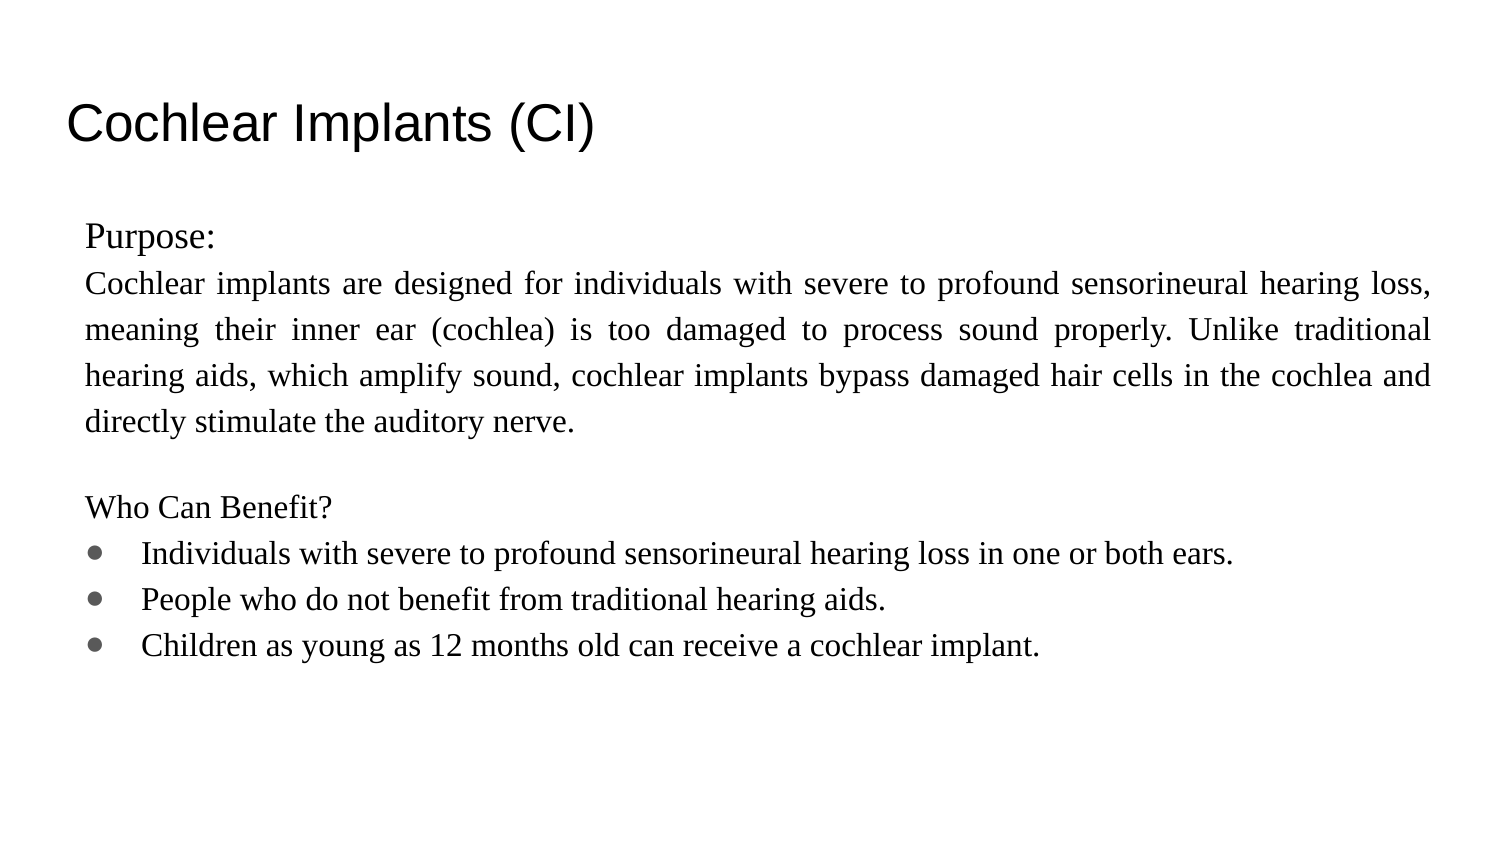

# Cochlear Implants (CI)
Purpose:
Cochlear implants are designed for individuals with severe to profound sensorineural hearing loss, meaning their inner ear (cochlea) is too damaged to process sound properly. Unlike traditional hearing aids, which amplify sound, cochlear implants bypass damaged hair cells in the cochlea and directly stimulate the auditory nerve.

Who Can Benefit?
Individuals with severe to profound sensorineural hearing loss in one or both ears.
People who do not benefit from traditional hearing aids.
Children as young as 12 months old can receive a cochlear implant.